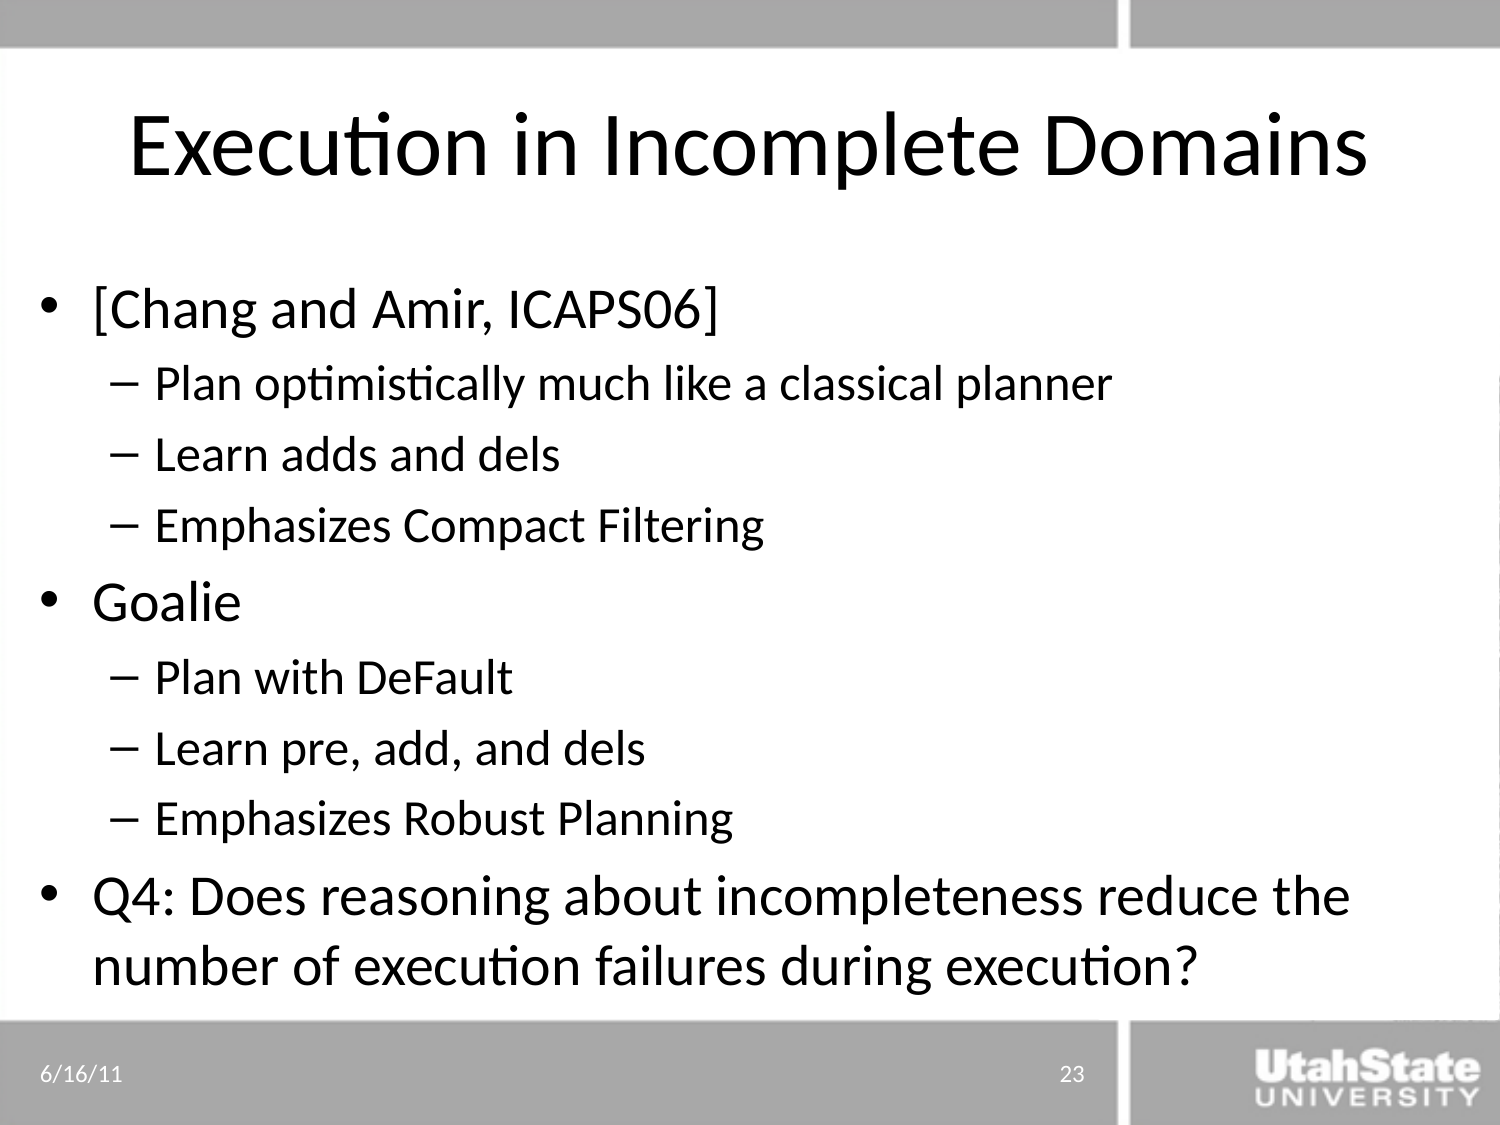

# Execution in Incomplete Domains
[Chang and Amir, ICAPS06]
Plan optimistically much like a classical planner
Learn adds and dels
Emphasizes Compact Filtering
Goalie
Plan with DeFault
Learn pre, add, and dels
Emphasizes Robust Planning
Q4: Does reasoning about incompleteness reduce the number of execution failures during execution?
6/16/11
23